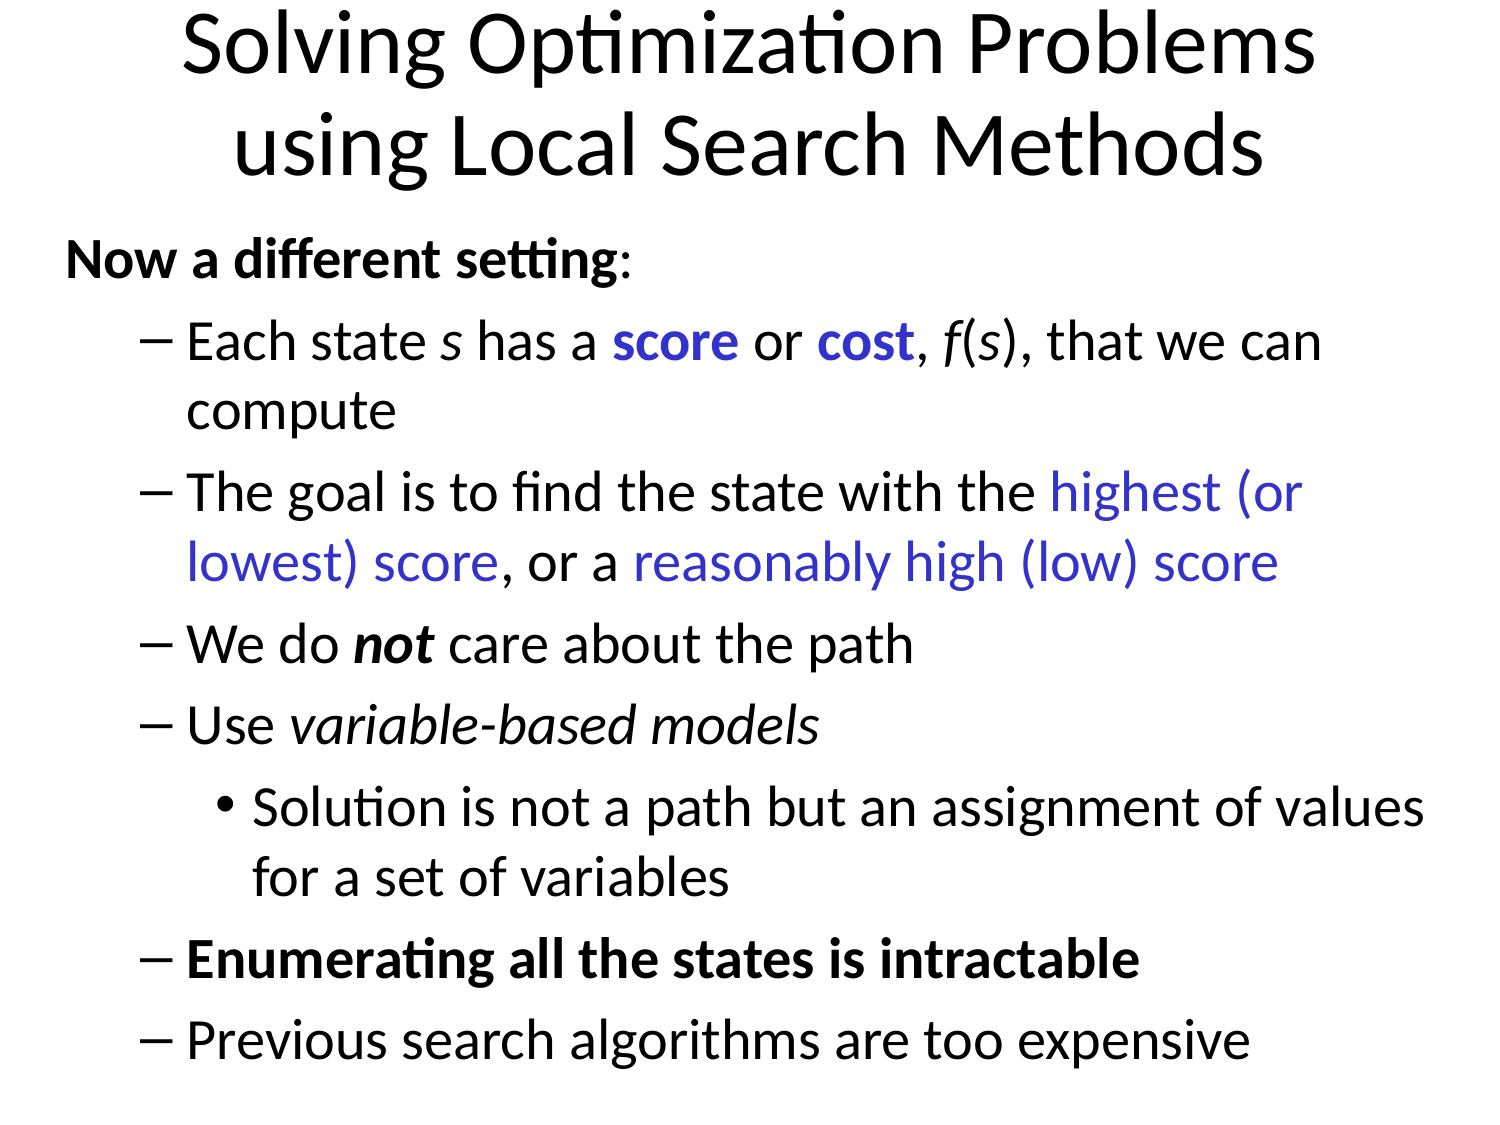

# Solving Optimization Problems using Local Search Methods
Now a different setting:
Each state s has a score or cost, f(s), that we can compute
The goal is to find the state with the highest (or lowest) score, or a reasonably high (low) score
We do not care about the path
Use variable-based models
Solution is not a path but an assignment of values for a set of variables
Enumerating all the states is intractable
Previous search algorithms are too expensive